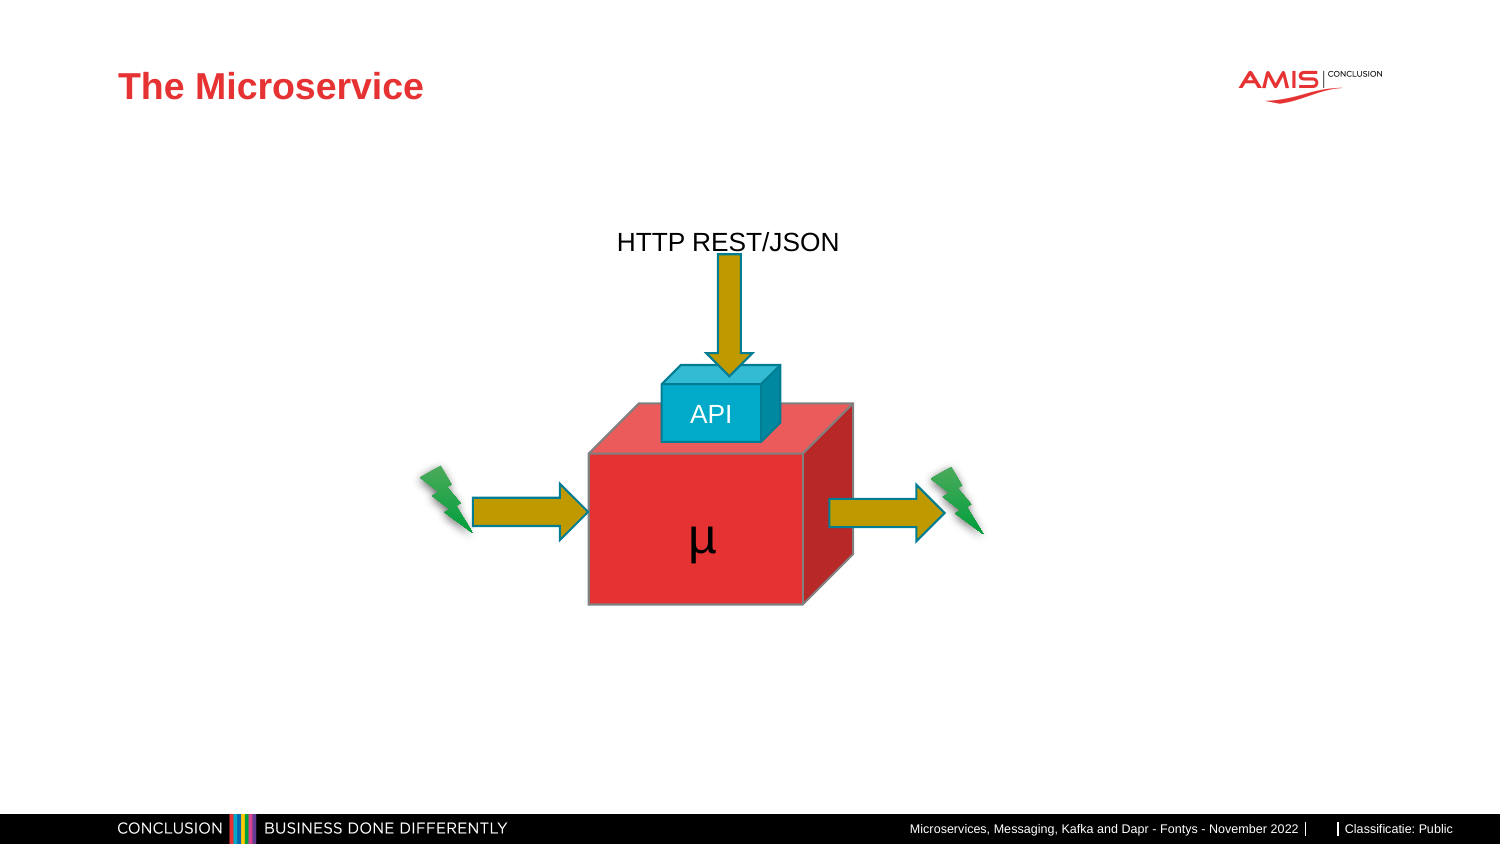

# The Microservice

HTTP REST/JSON

API

µ
Microservices, Messaging, Kafka and Dapr - Fontys - November 2022